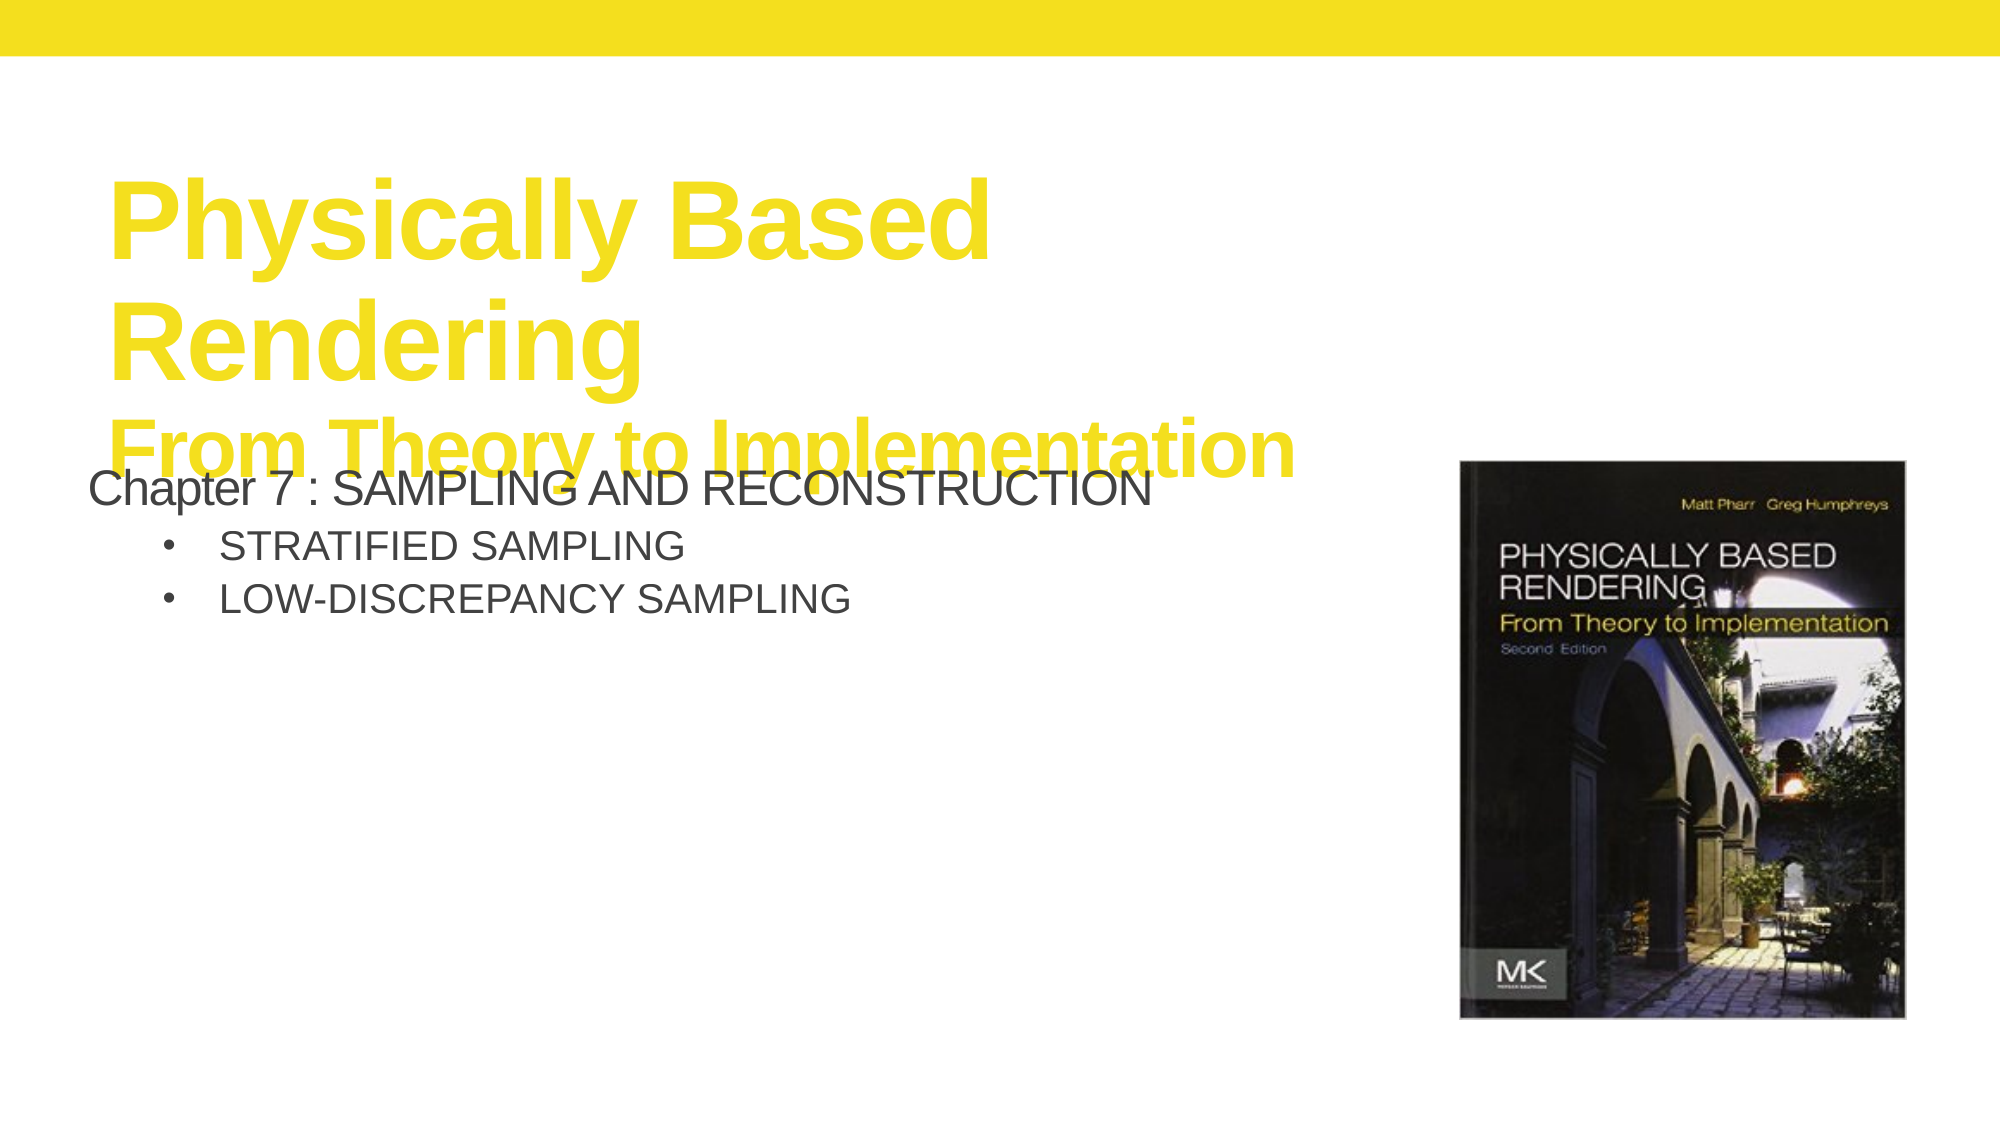

# Physically Based Rendering From Theory to Implementation
Chapter 7 : SAMPLING AND RECONSTRUCTION
STRATIFIED SAMPLING
LOW-DISCREPANCY SAMPLING